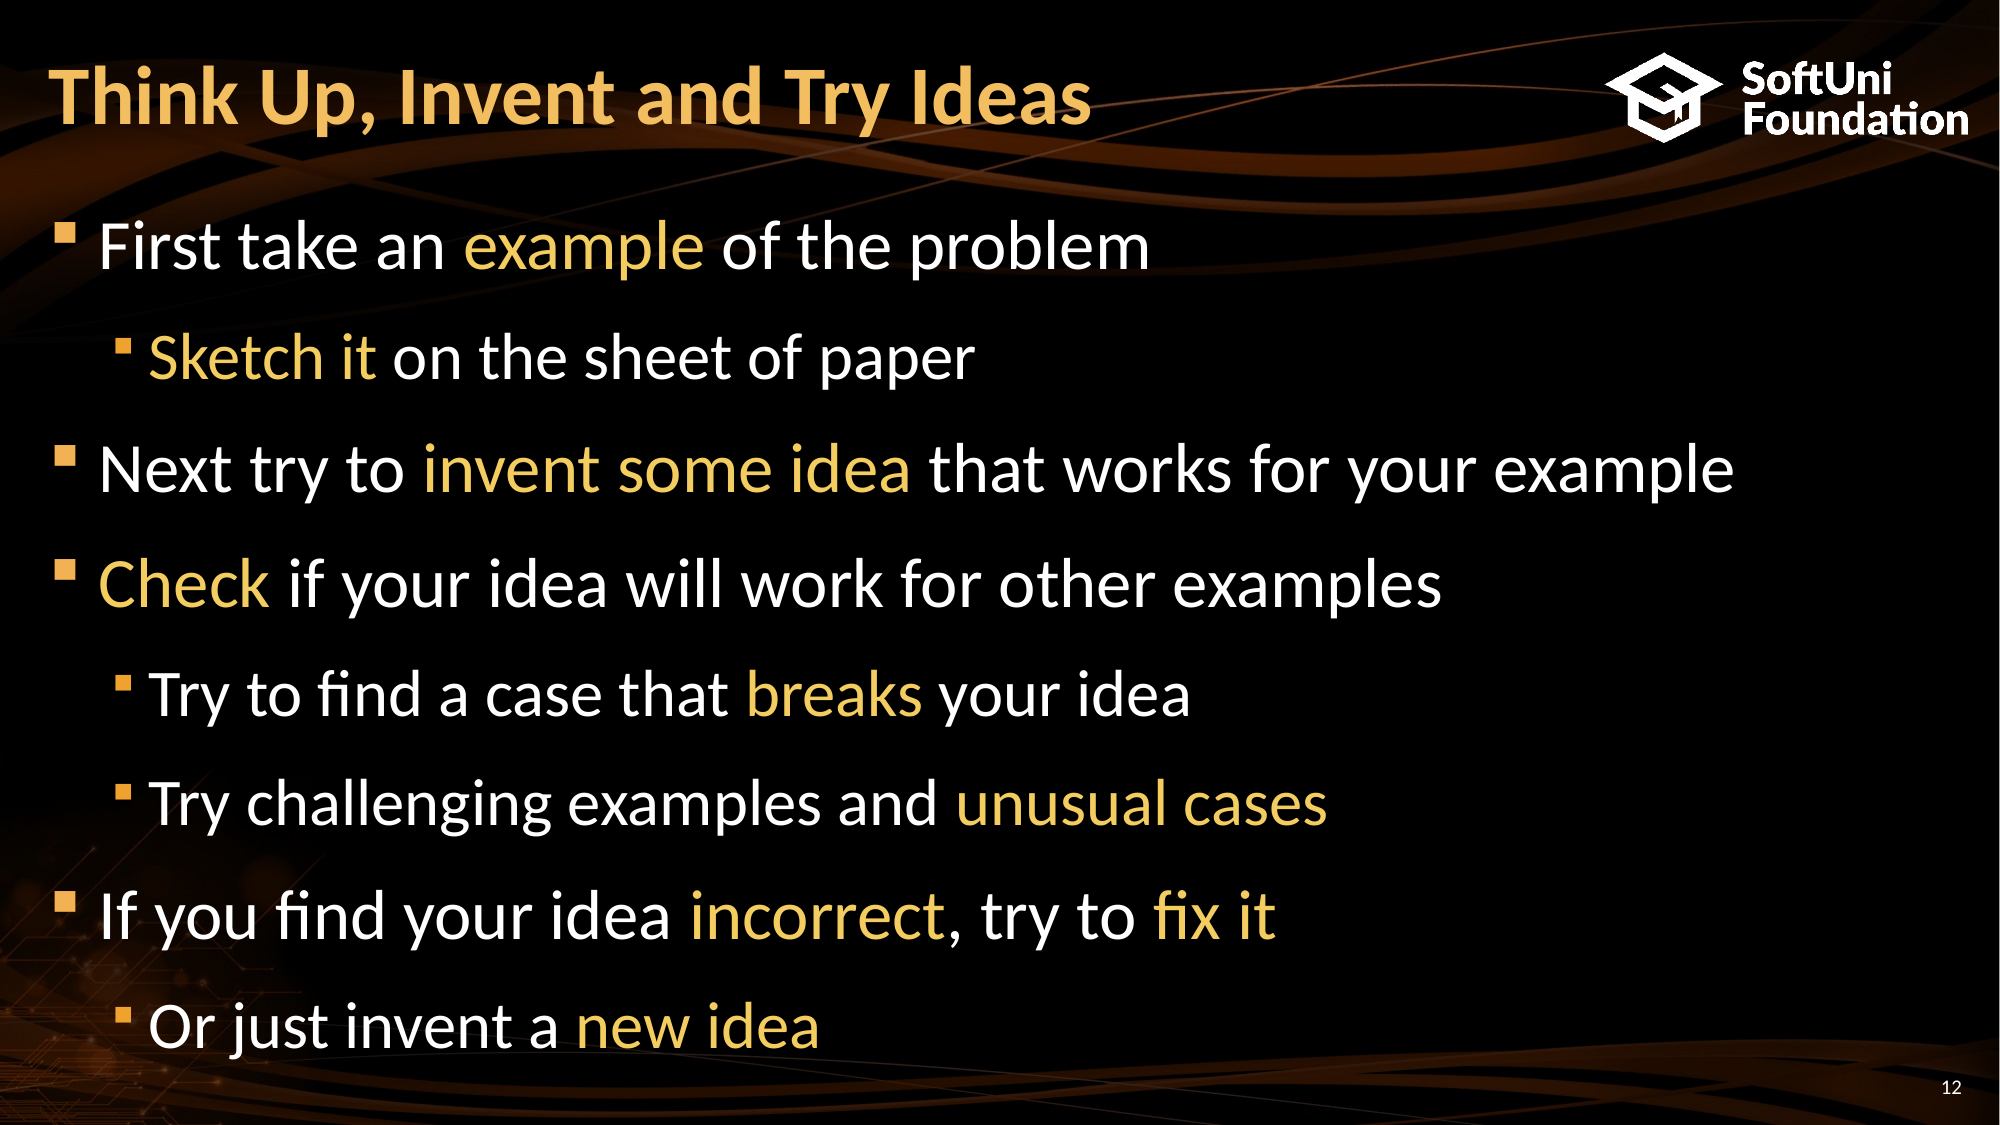

# Think Up, Invent and Try Ideas
First take an example of the problem
Sketch it on the sheet of paper
Next try to invent some idea that works for your example
Check if your idea will work for other examples
Try to find a case that breaks your idea
Try challenging examples and unusual cases
If you find your idea incorrect, try to fix it
Or just invent a new idea
12